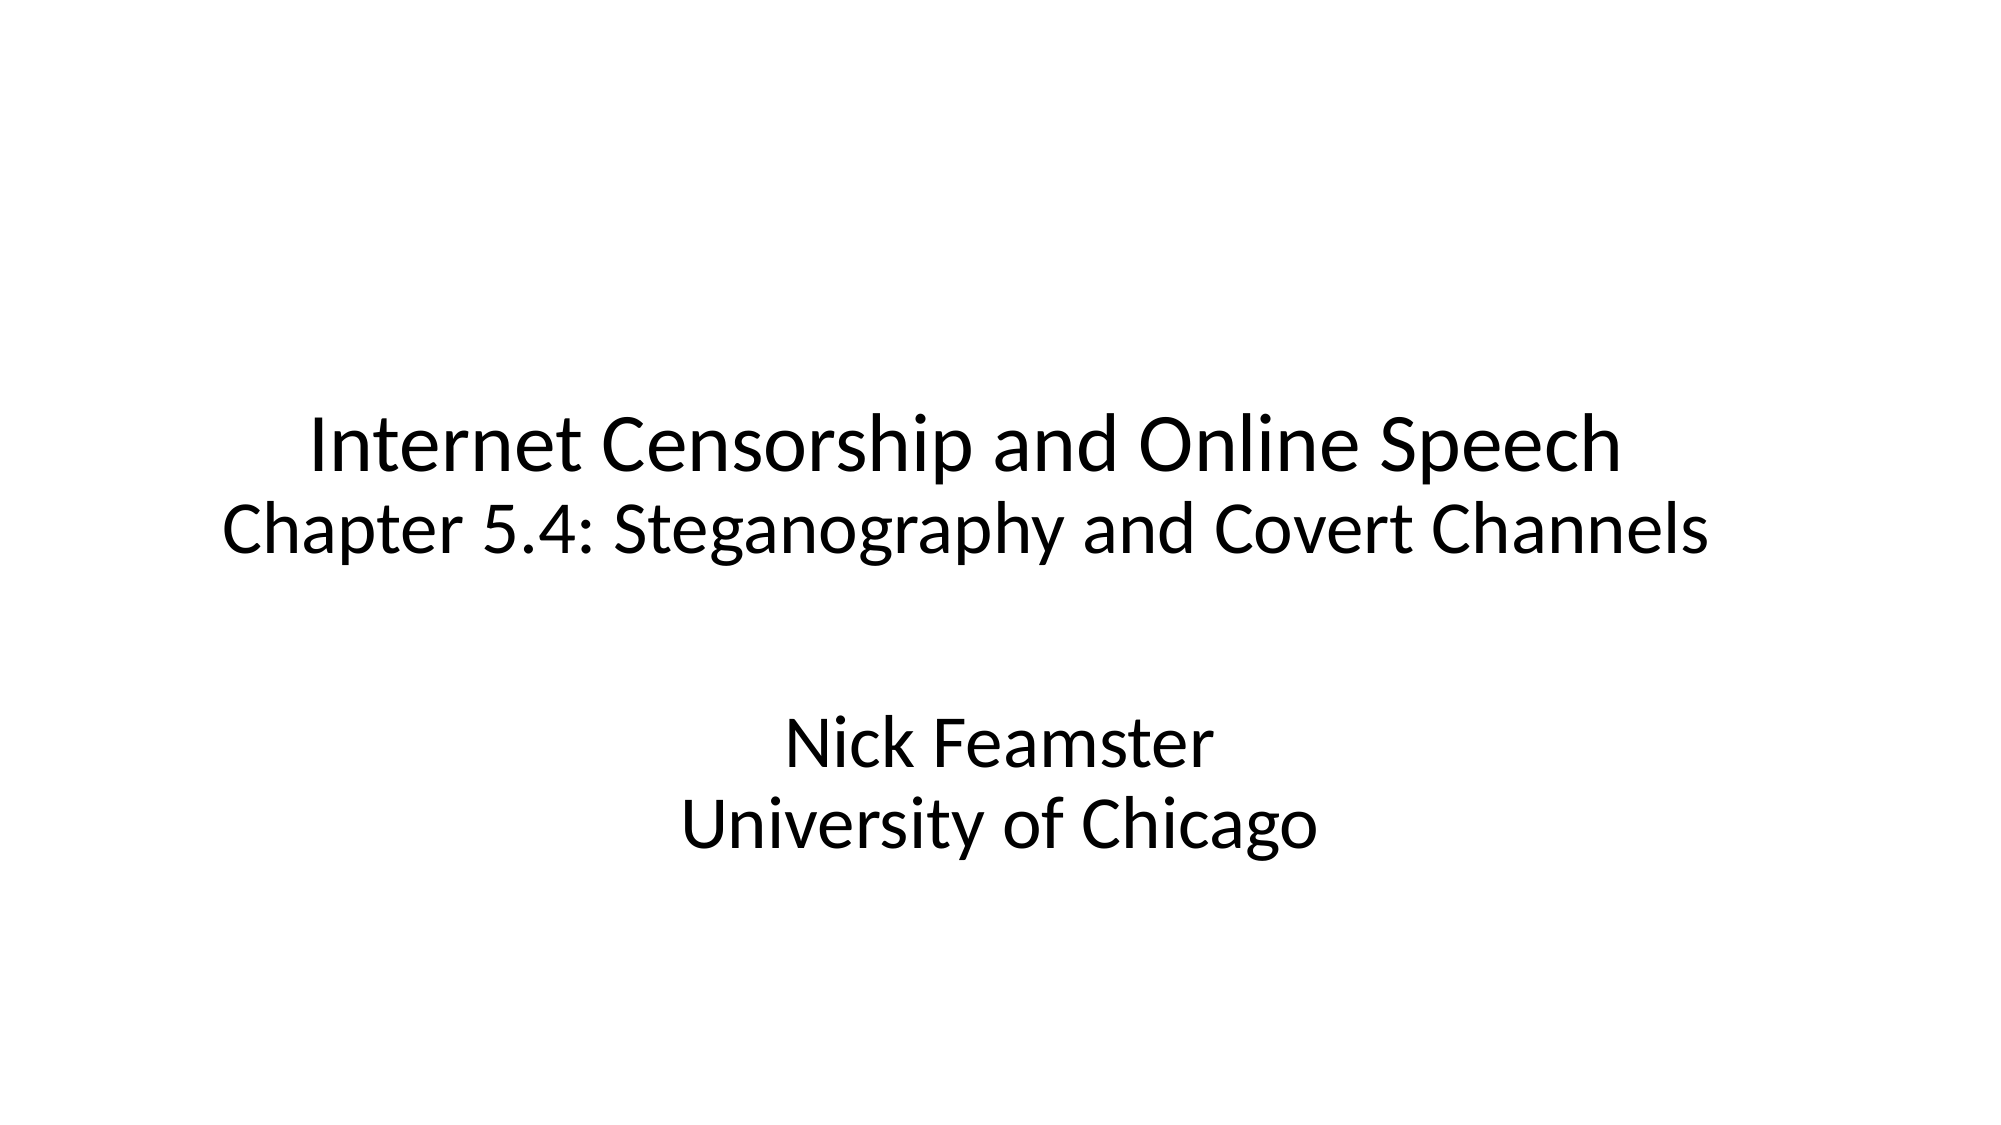

# Internet Censorship and Online Speech Chapter 5.4: Steganography and Covert Channels
Nick Feamster
University of Chicago